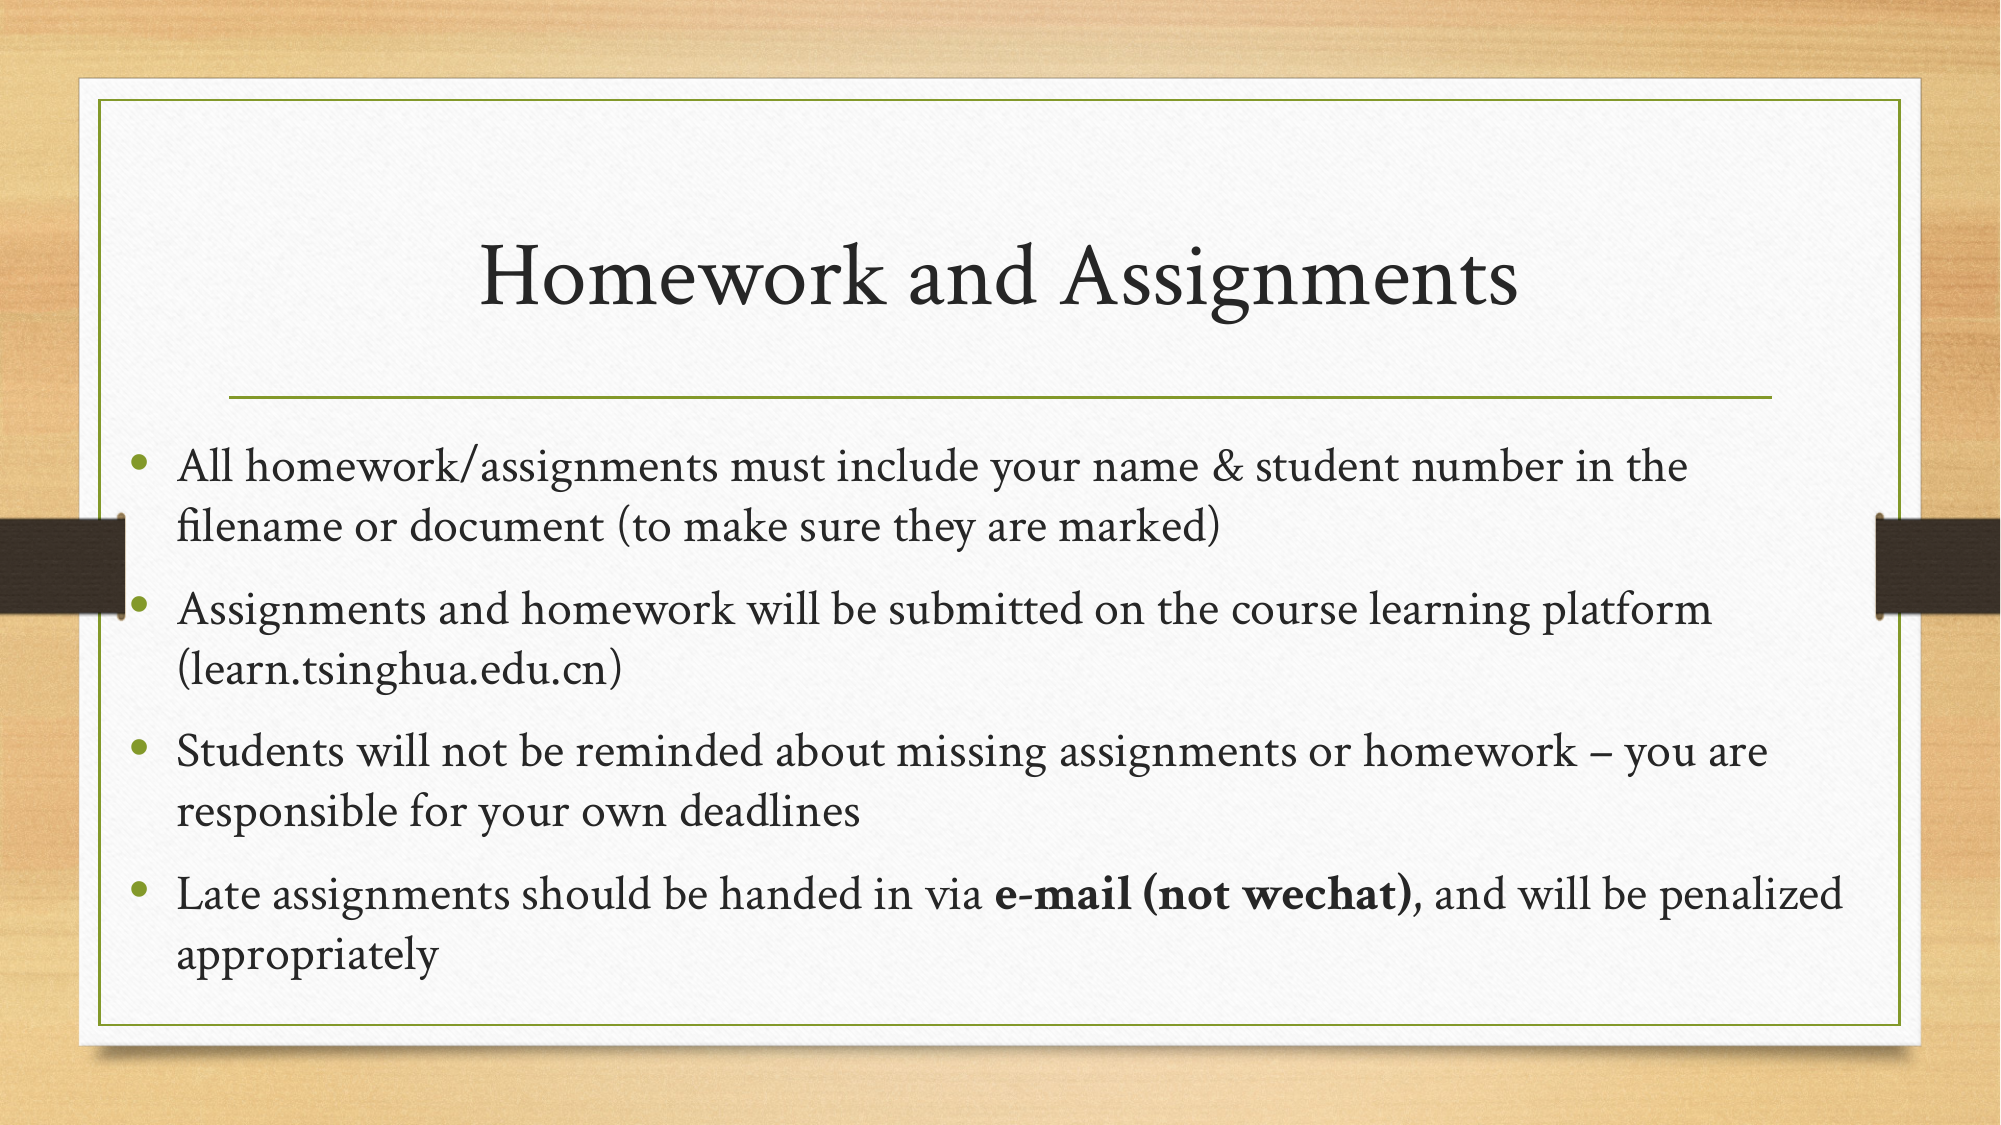

# Homework and Assignments
All homework/assignments must include your name & student number in the filename or document (to make sure they are marked)
Assignments and homework will be submitted on the course learning platform (learn.tsinghua.edu.cn)
Students will not be reminded about missing assignments or homework – you are responsible for your own deadlines
Late assignments should be handed in via e-mail (not wechat), and will be penalized appropriately